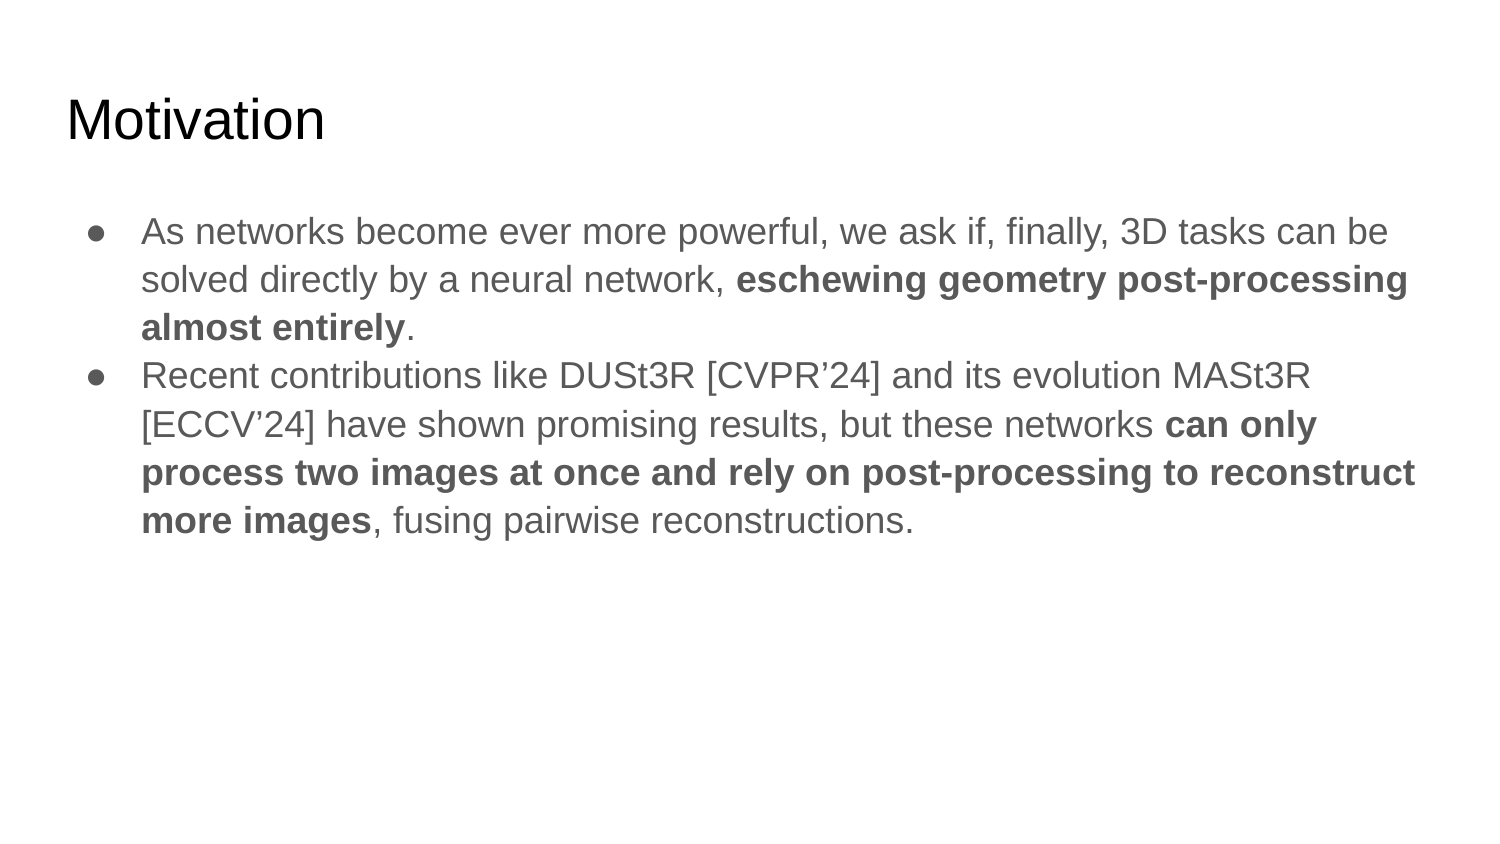

# Motivation
As networks become ever more powerful, we ask if, finally, 3D tasks can be solved directly by a neural network, eschewing geometry post-processing almost entirely.
Recent contributions like DUSt3R [CVPR’24] and its evolution MASt3R [ECCV’24] have shown promising results, but these networks can only process two images at once and rely on post-processing to reconstruct more images, fusing pairwise reconstructions.